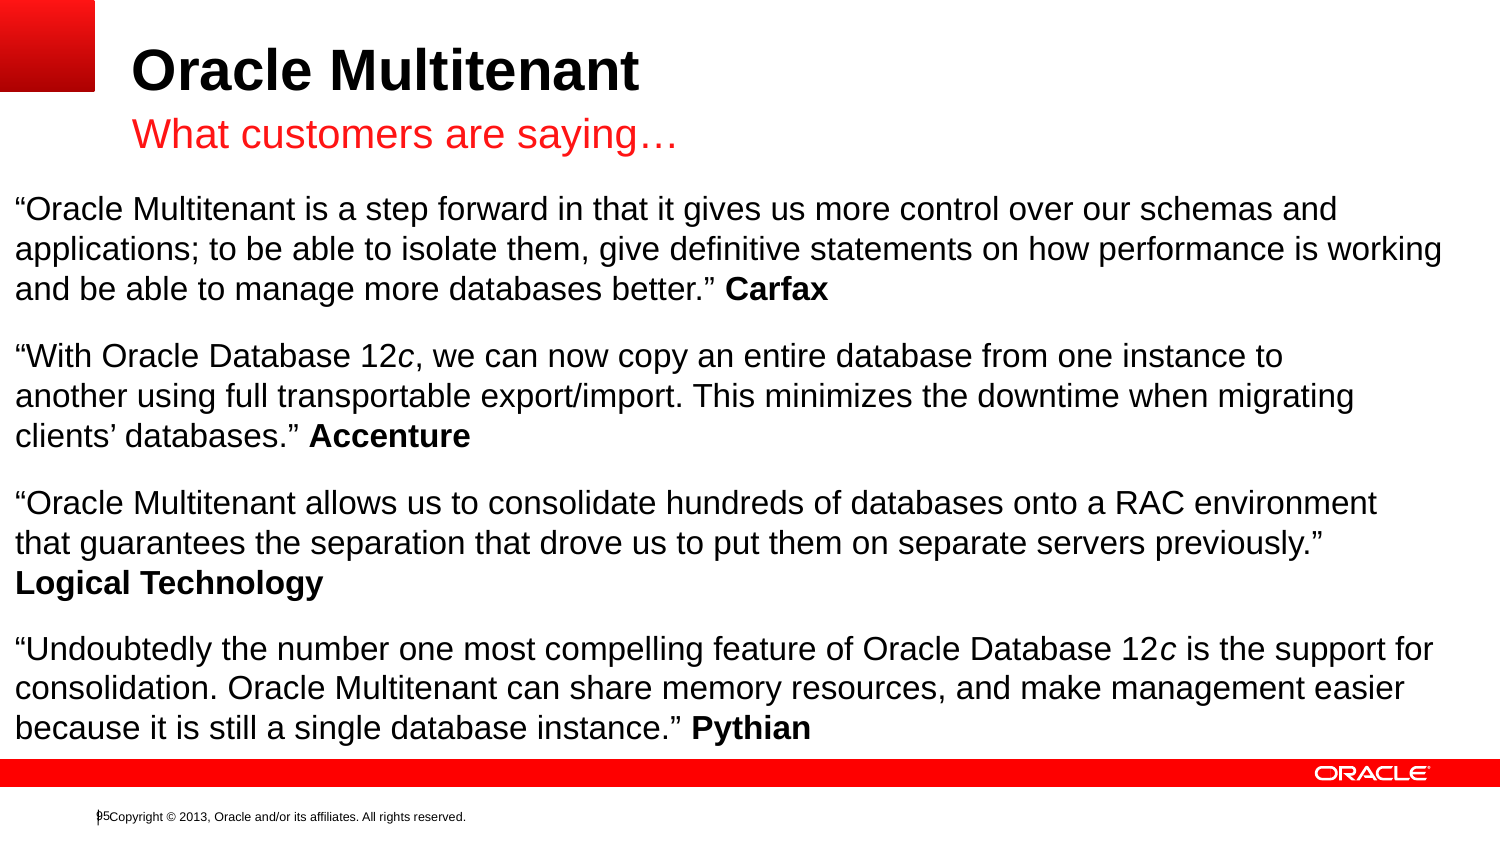

# Oracle Multitenant
What customers are saying…
“Oracle Multitenant is a step forward in that it gives us more control over our schemas and applications; to be able to isolate them, give definitive statements on how performance is working and be able to manage more databases better.” Carfax
“With Oracle Database 12c, we can now copy an entire database from one instance to another using full transportable export/import. This minimizes the downtime when migrating clients’ databases.” Accenture
“Oracle Multitenant allows us to consolidate hundreds of databases onto a RAC environment that guarantees the separation that drove us to put them on separate servers previously.” Logical Technology
“Undoubtedly the number one most compelling feature of Oracle Database 12c is the support for consolidation. Oracle Multitenant can share memory resources, and make management easier because it is still a single database instance.” Pythian